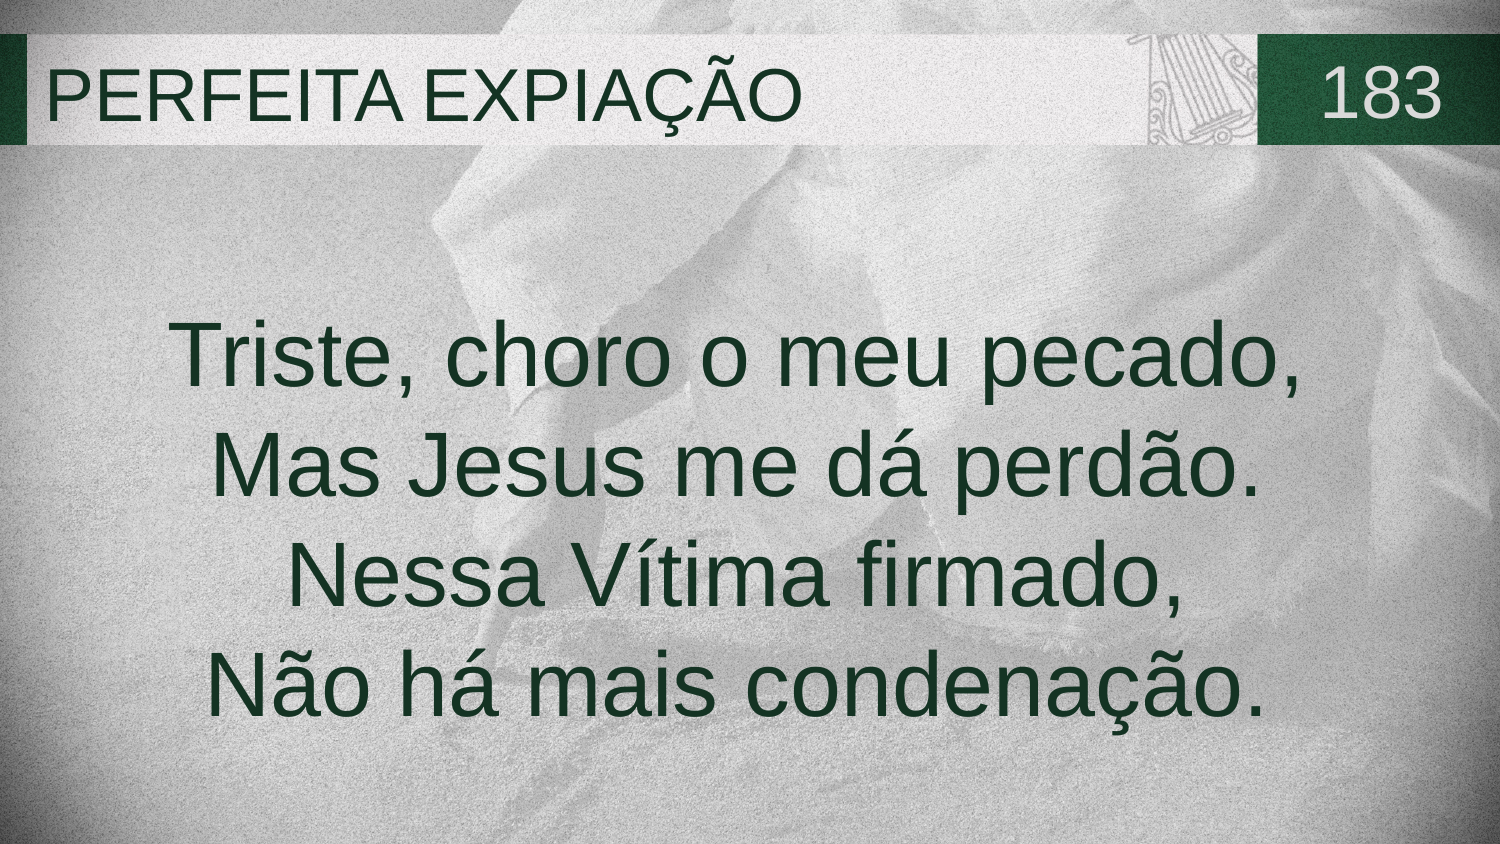

# PERFEITA EXPIAÇÃO
183
Triste, choro o meu pecado,
Mas Jesus me dá perdão.
Nessa Vítima firmado,
Não há mais condenação.